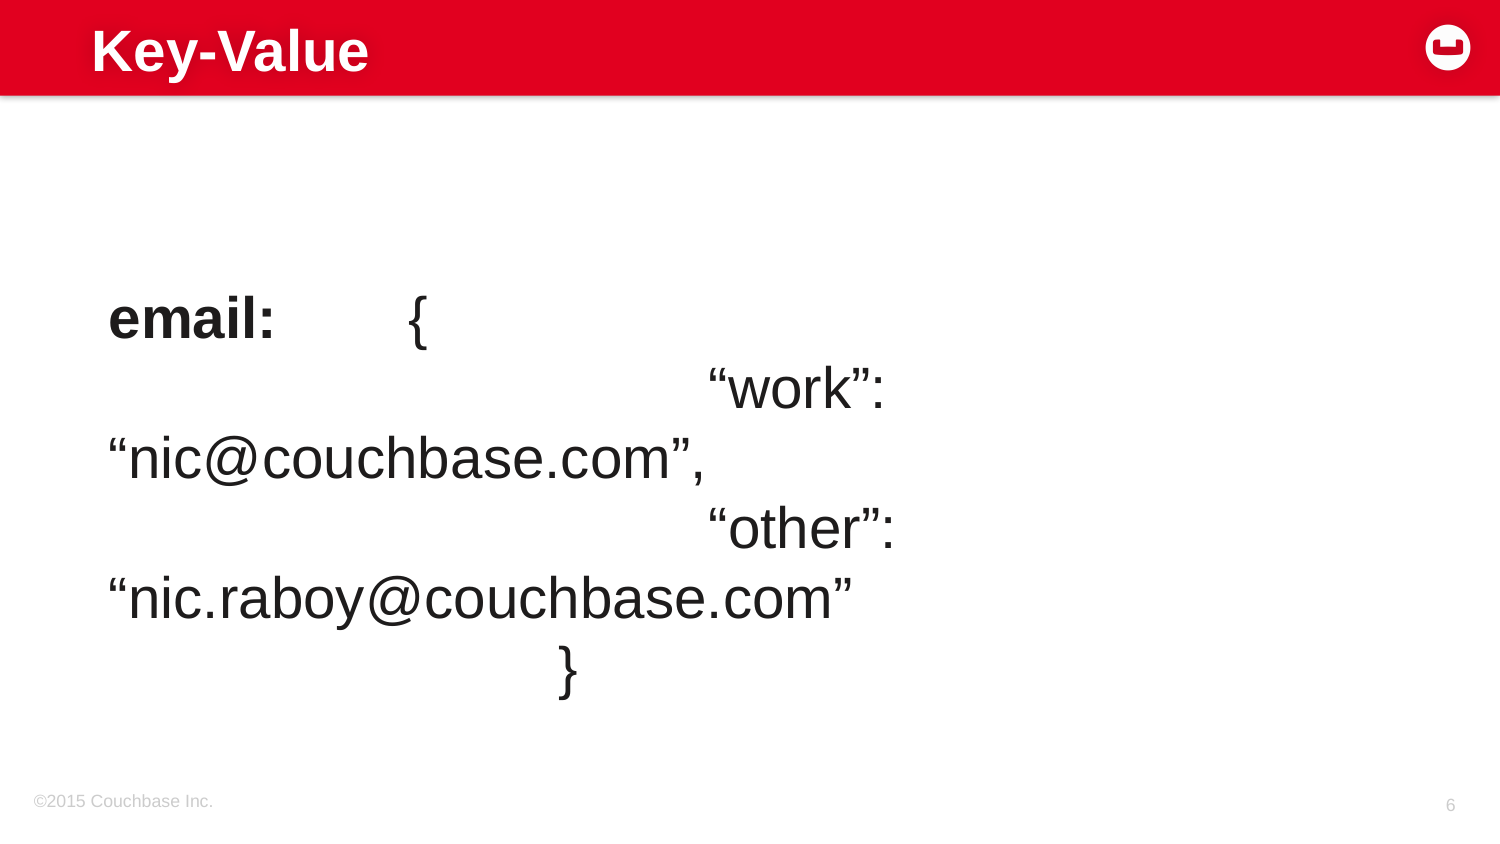

# Key-Value
email: 	{
				“work”: “nic@couchbase.com”,
				“other”: “nic.raboy@couchbase.com”
			}